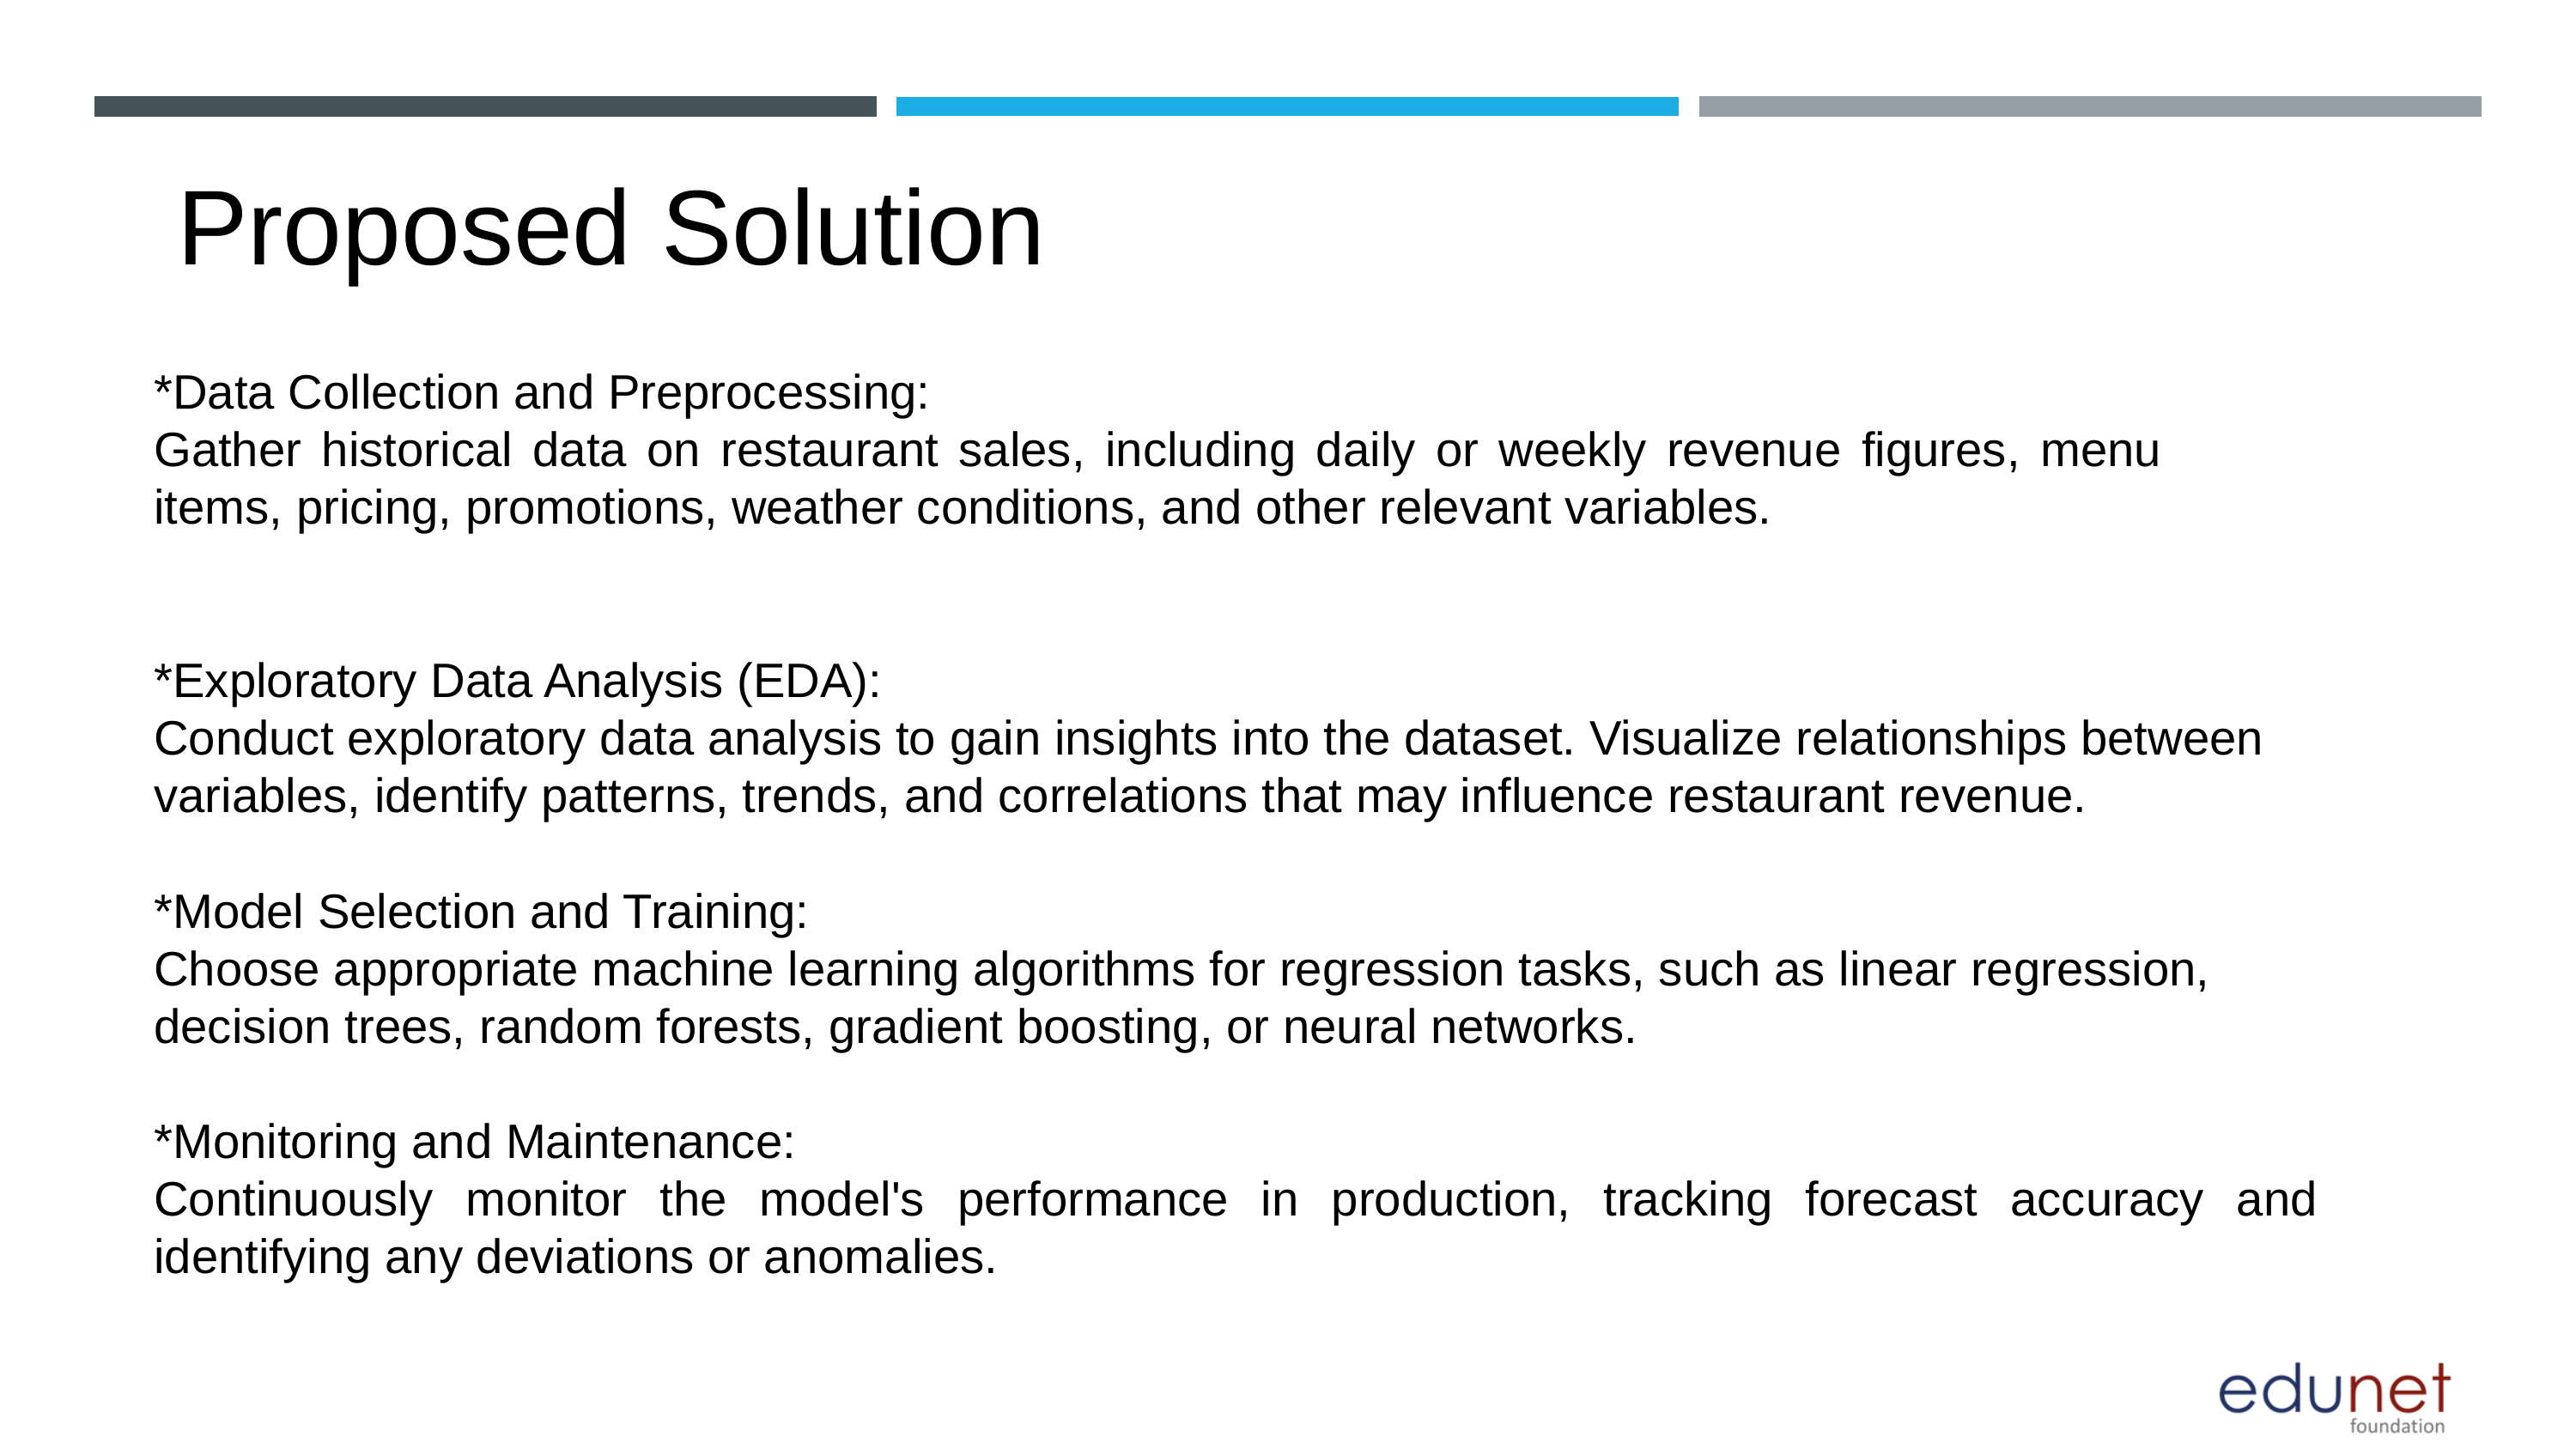

Proposed Solution
*Data Collection and Preprocessing:
Gather historical data on restaurant sales, including daily or weekly revenue figures, menu items, pricing, promotions, weather conditions, and other relevant variables.
*Exploratory Data Analysis (EDA):
Conduct exploratory data analysis to gain insights into the dataset. Visualize relationships between variables, identify patterns, trends, and correlations that may influence restaurant revenue.

*Model Selection and Training:
Choose appropriate machine learning algorithms for regression tasks, such as linear regression,
decision trees, random forests, gradient boosting, or neural networks.

*Monitoring and Maintenance:
Continuously monitor the model's performance in production, tracking forecast accuracy and identifying any deviations or anomalies.